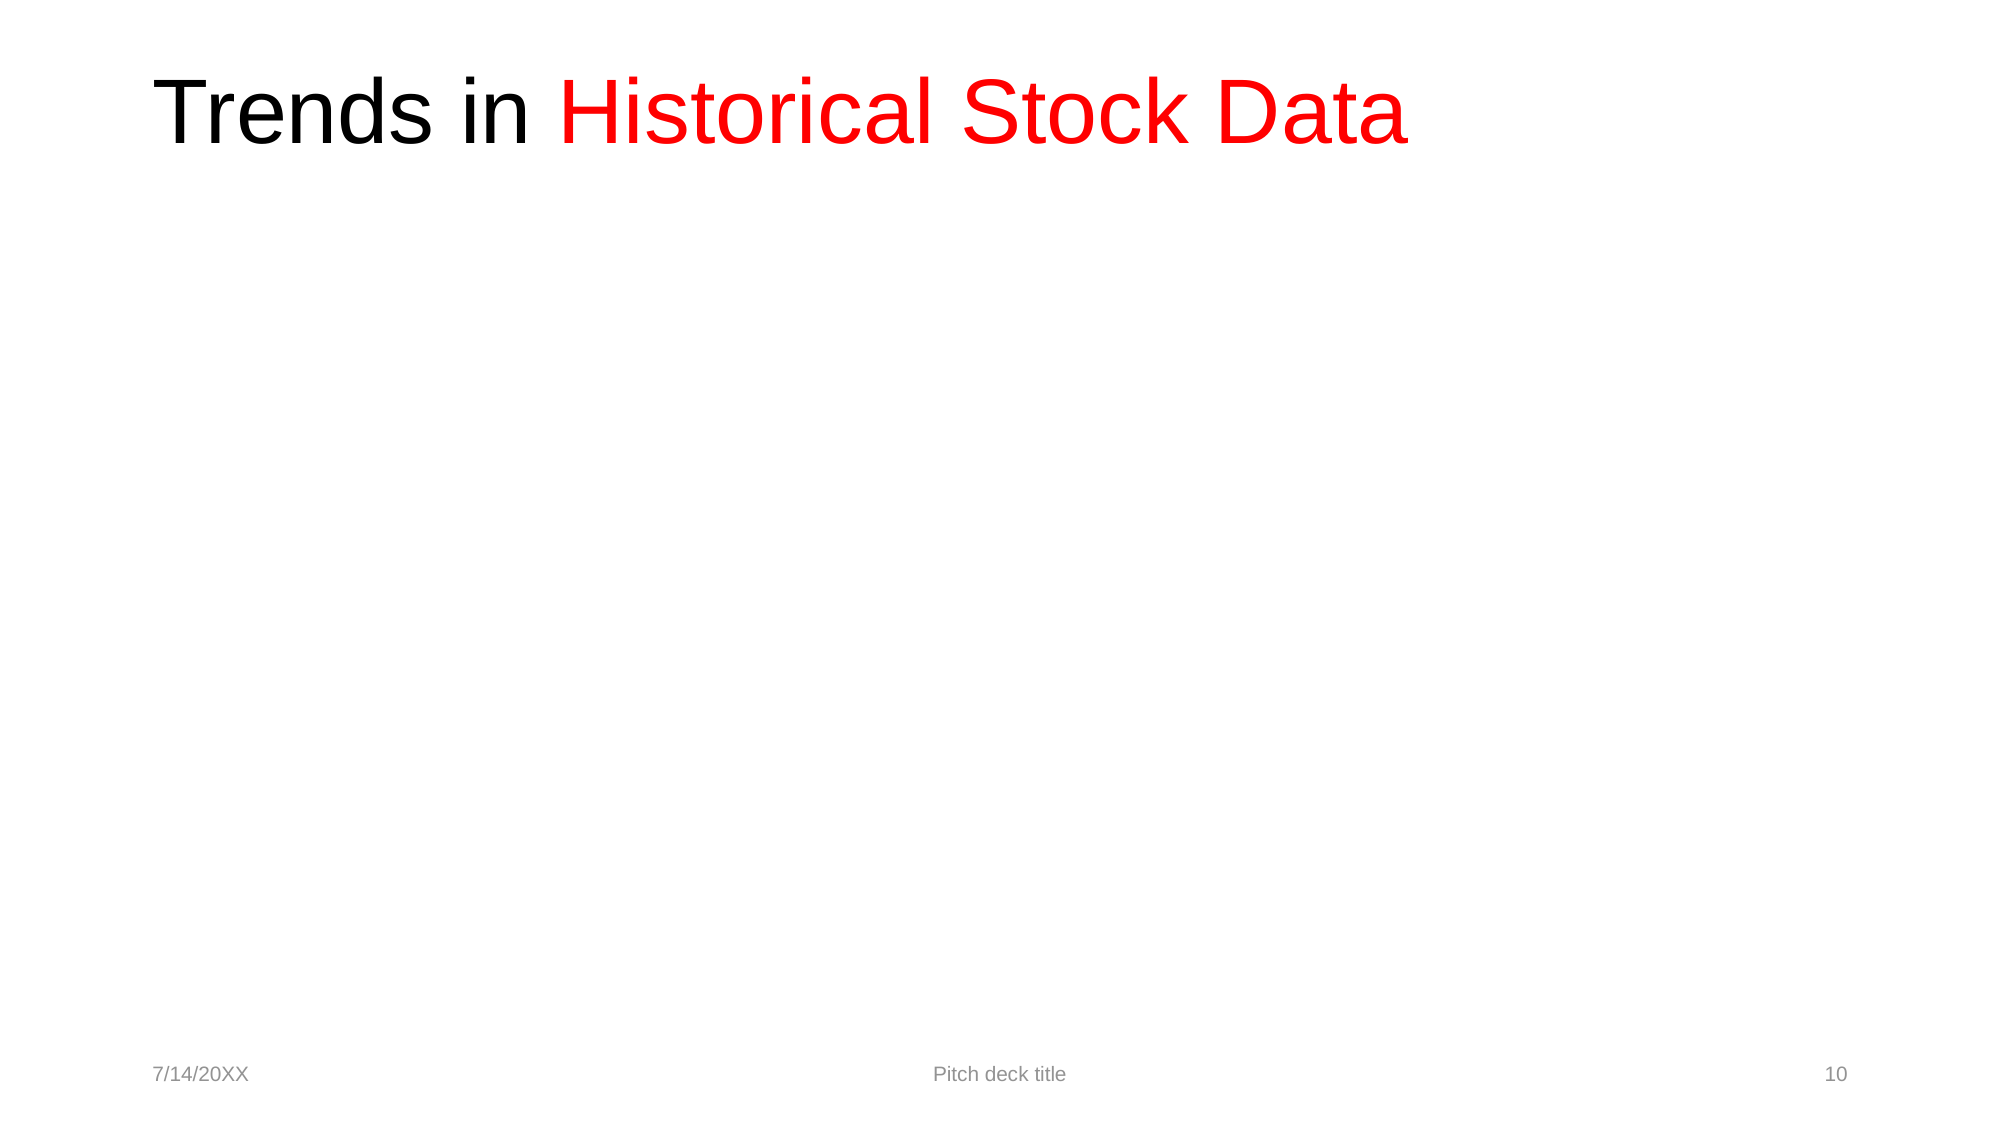

# Trends in Historical Stock Data
7/14/20XX
Pitch deck title
10